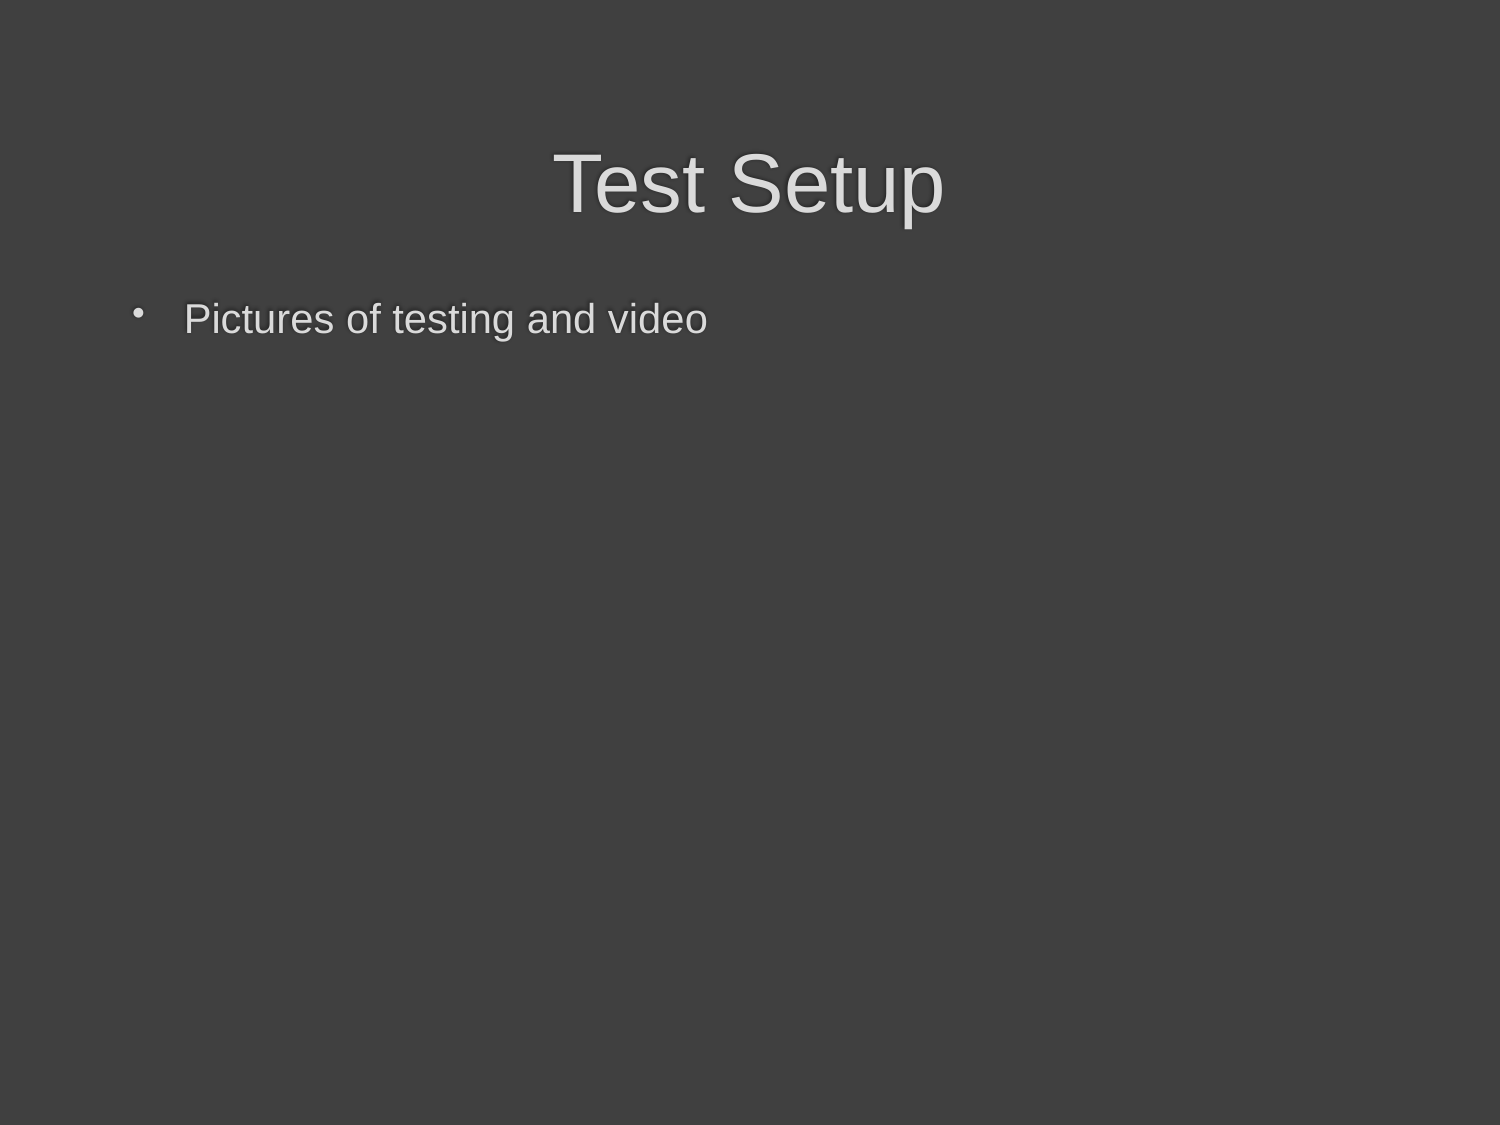

# Test Setup
Pictures of testing and video